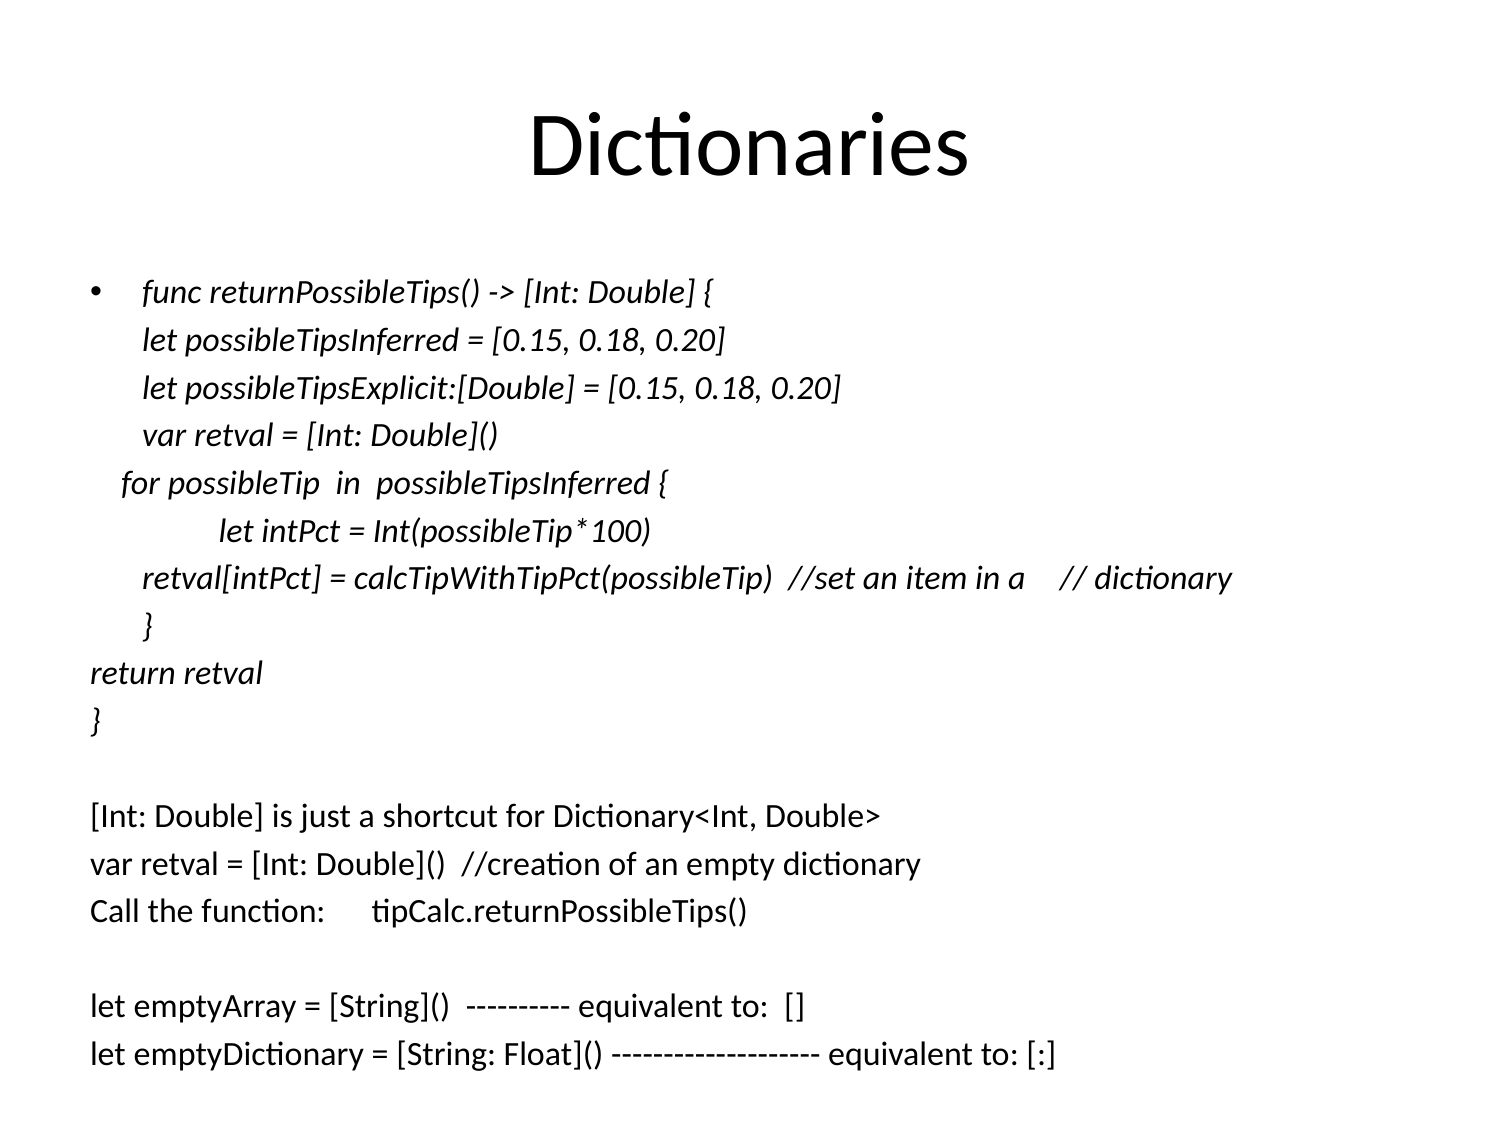

# Dictionaries
func returnPossibleTips() -> [Int: Double] {
	let possibleTipsInferred = [0.15, 0.18, 0.20]
	let possibleTipsExplicit:[Double] = [0.15, 0.18, 0.20]
	var retval = [Int: Double]()
    for possibleTip  in  possibleTipsInferred {
		 	let intPct = Int(possibleTip*100)
			retval[intPct] = calcTipWithTipPct(possibleTip)  //set an item in a 												// dictionary
	}
return retval
}

[Int: Double] is just a shortcut for Dictionary<Int, Double>
var retval = [Int: Double]()  //creation of an empty dictionary
Call the function: 	tipCalc.returnPossibleTips()

let emptyArray = [String]()  ---------- equivalent to:  []
let emptyDictionary = [String: Float]() -------------------- equivalent to: [:]